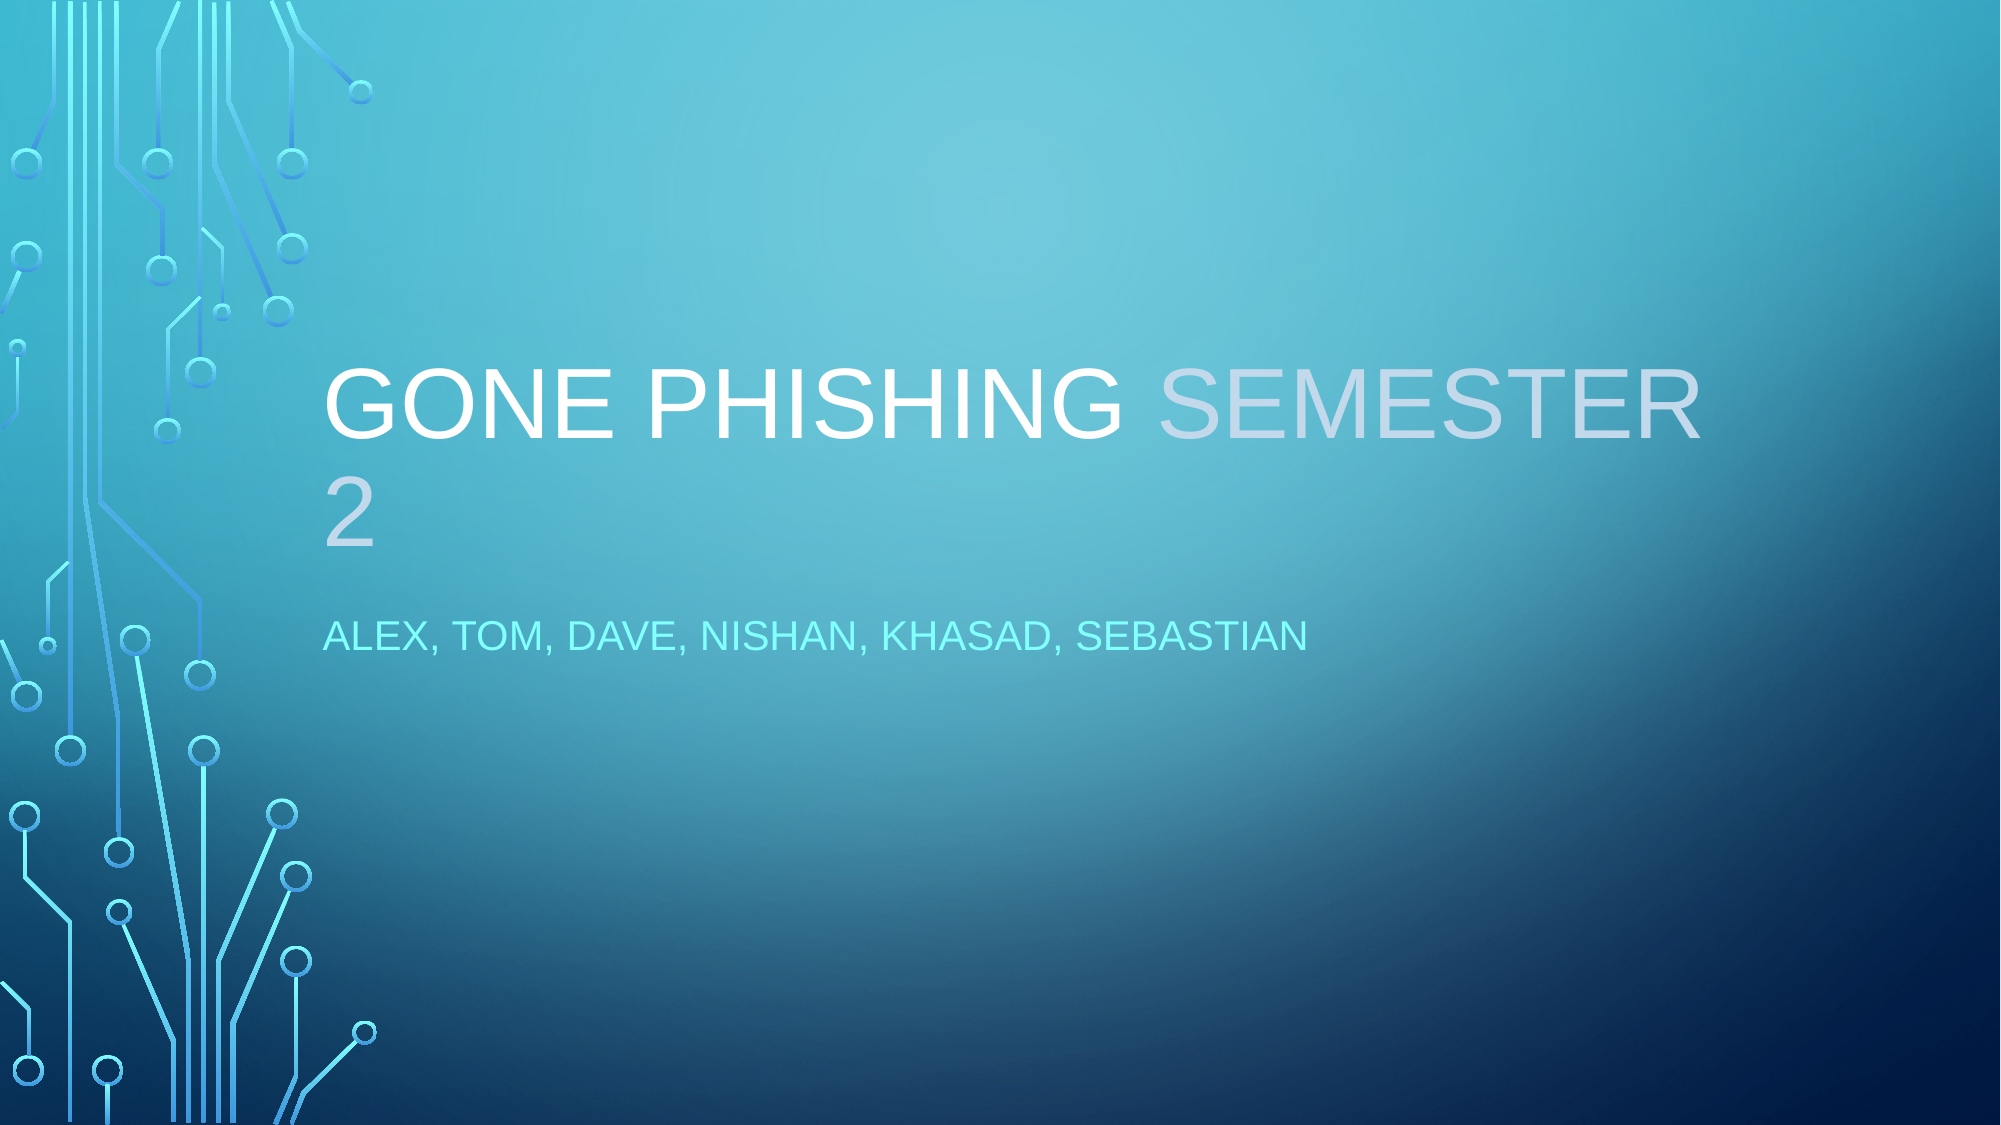

# Gone Phishing Semester 2
Alex, Tom, Dave, Nishan, Khasad, Sebastian